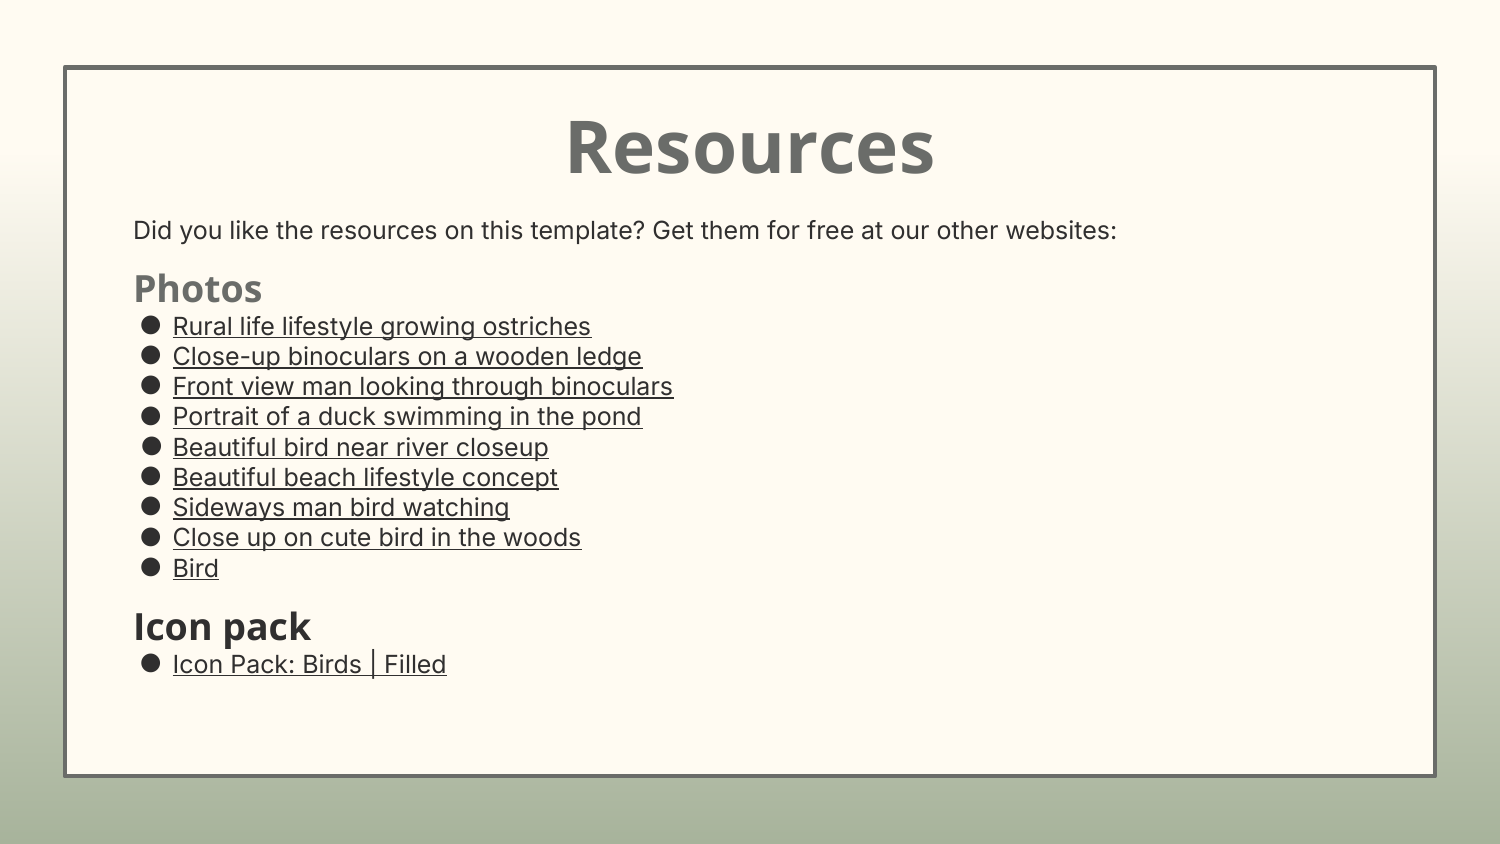

# Resources
Did you like the resources on this template? Get them for free at our other websites:
Photos
Rural life lifestyle growing ostriches
Close-up binoculars on a wooden ledge
Front view man looking through binoculars
Portrait of a duck swimming in the pond
Beautiful bird near river closeup
Beautiful beach lifestyle concept
Sideways man bird watching
Close up on cute bird in the woods
Bird
Icon pack
Icon Pack: Birds | Filled